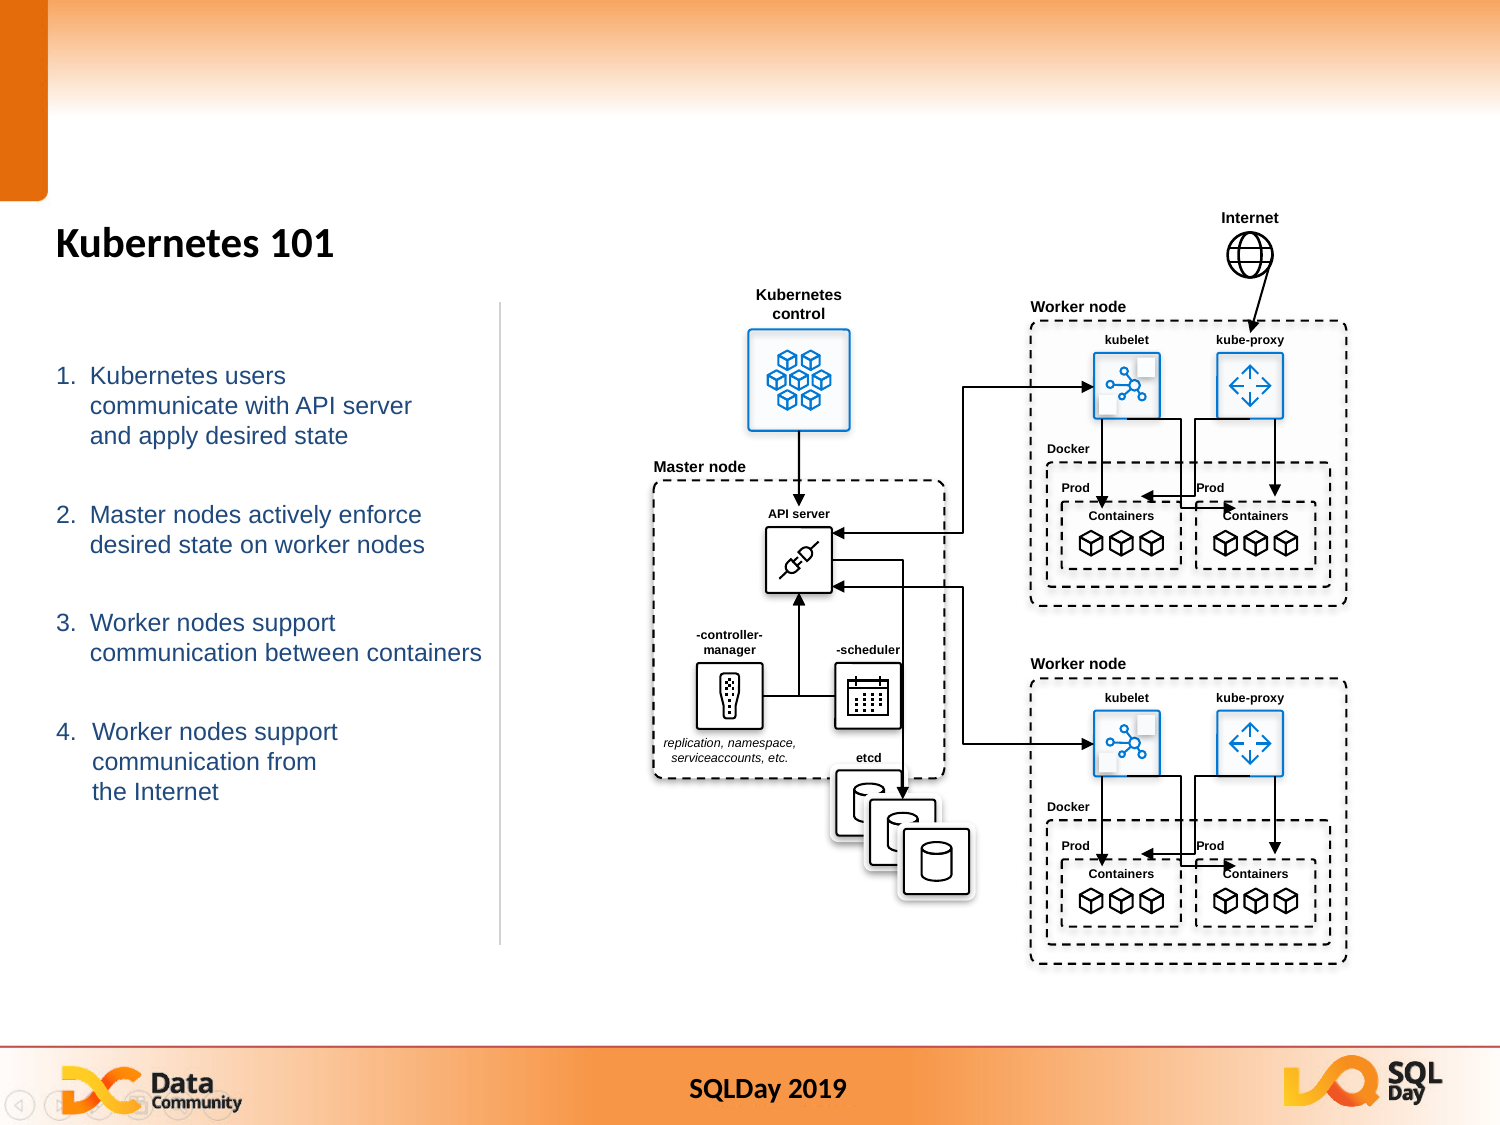

Internet

# Kubernetes 101
Kubernetes control

Worker node

kubelet

kube-proxy

Kubernetes users communicate with API server and apply desired state

Docker

Prod
Prod

Containers
Containers

Master node

Master nodes actively enforce desired state on worker nodes
API server

Worker nodes support communication between containers
-controller-manager

replication, namespace, serviceaccounts, etc.
-scheduler

Worker node

kubelet

kube-proxy

Worker nodes support communication from
the Internet
etcd

Docker

Prod
Prod

Containers
Containers